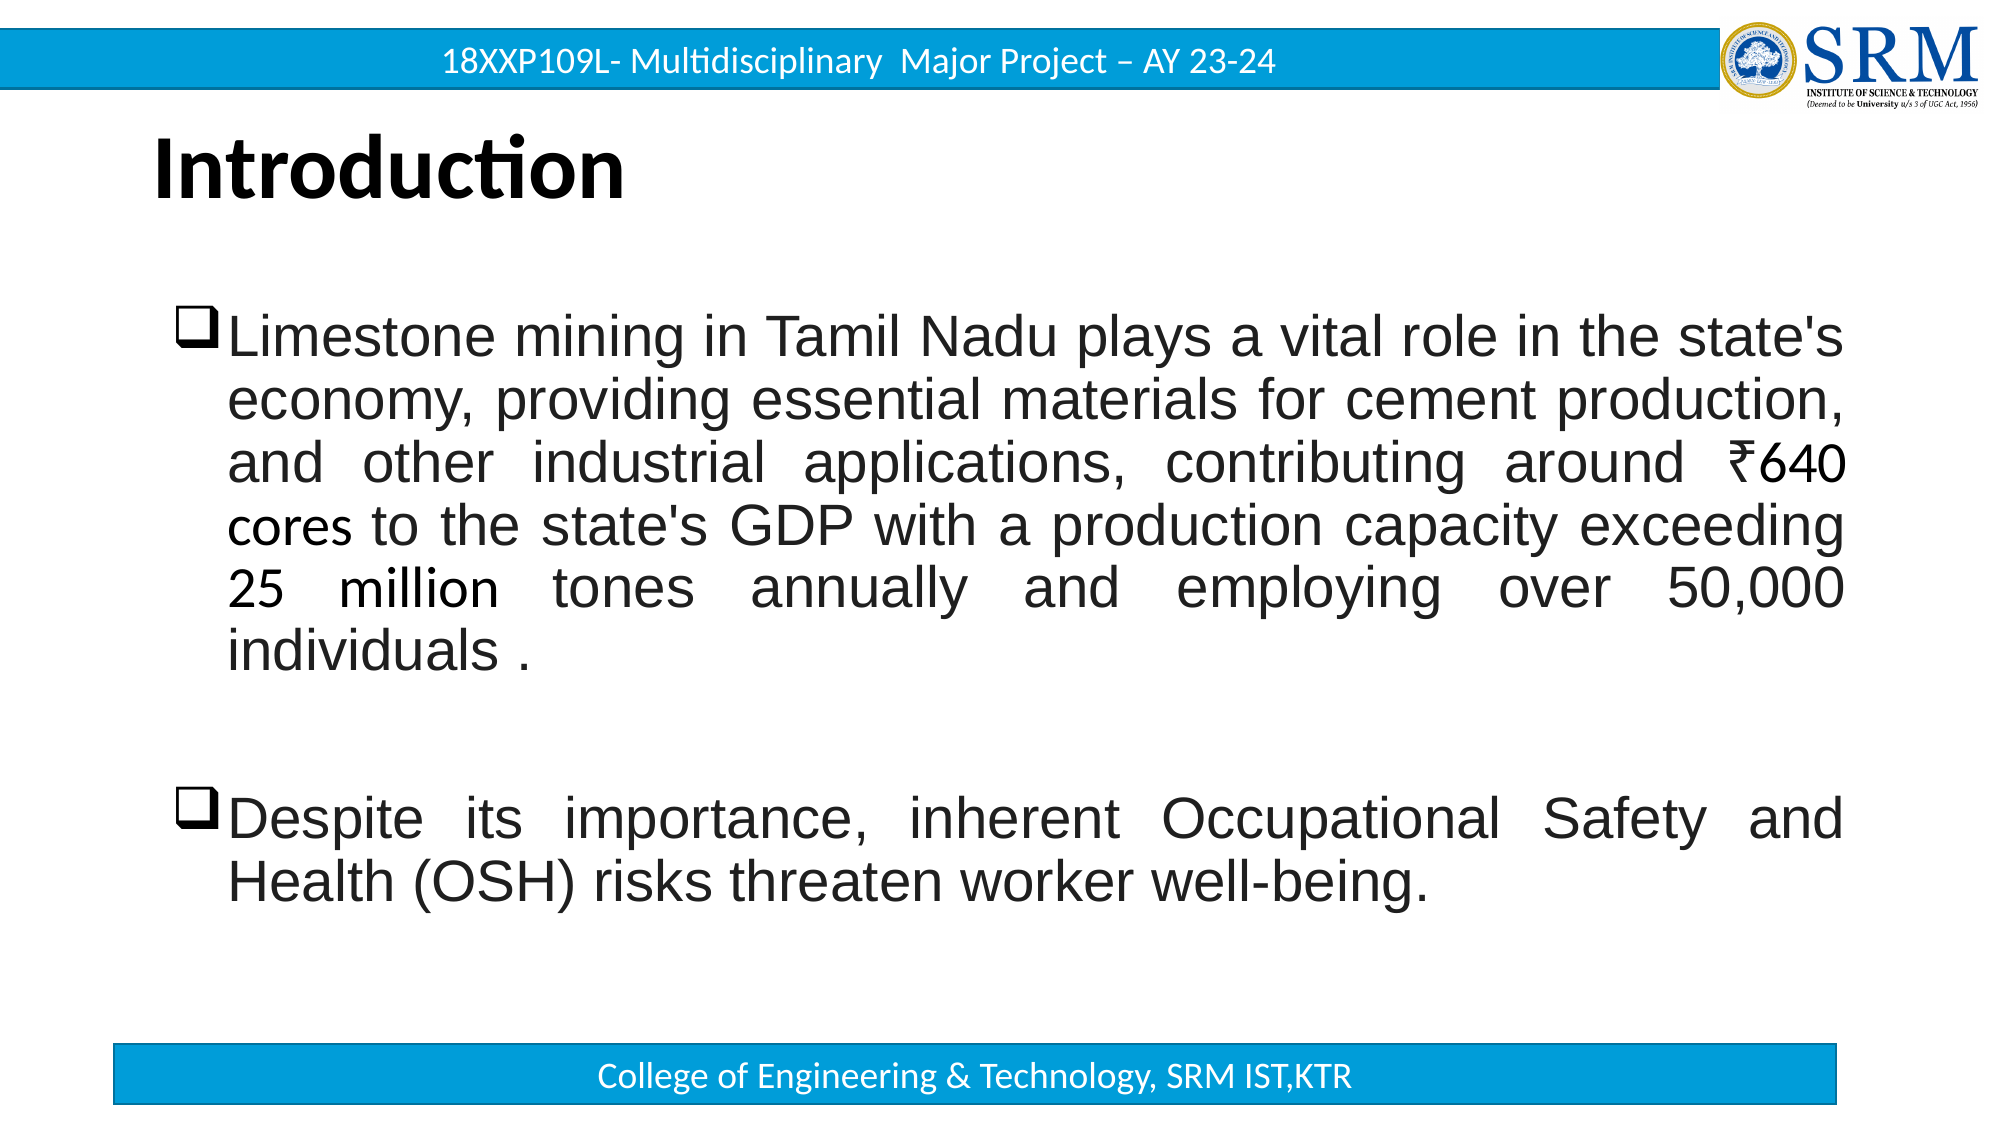

# Introduction
Limestone mining in Tamil Nadu plays a vital role in the state's economy, providing essential materials for cement production, and other industrial applications, contributing around ₹640 cores to the state's GDP with a production capacity exceeding 25 million tones annually and employing over 50,000 individuals .

Despite its importance, inherent Occupational Safety and Health (OSH) risks threaten worker well-being.